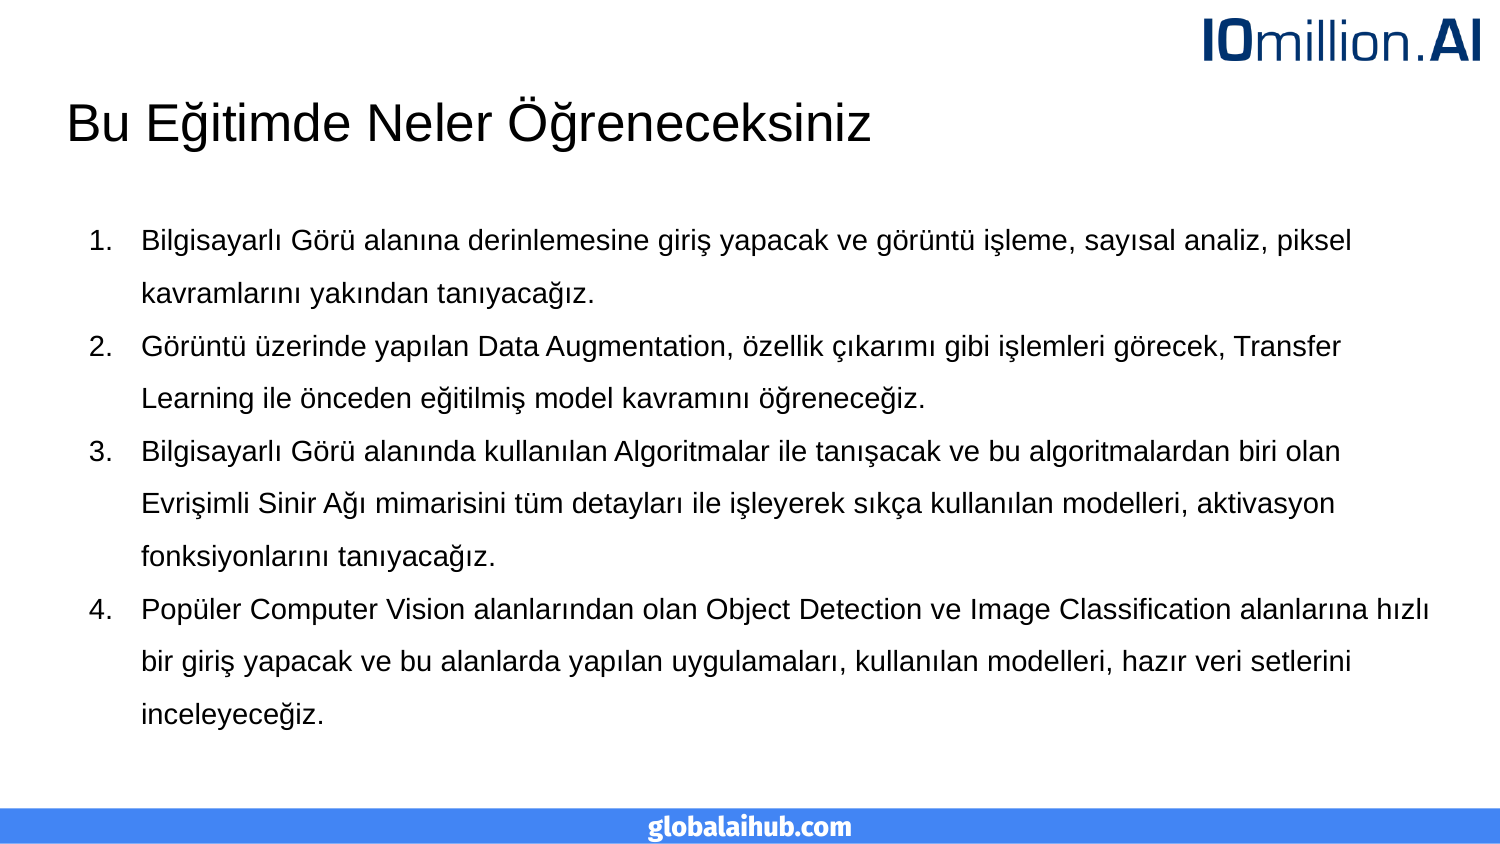

# Bu Eğitimde Neler Öğreneceksiniz
Bilgisayarlı Görü alanına derinlemesine giriş yapacak ve görüntü işleme, sayısal analiz, piksel kavramlarını yakından tanıyacağız.
Görüntü üzerinde yapılan Data Augmentation, özellik çıkarımı gibi işlemleri görecek, Transfer Learning ile önceden eğitilmiş model kavramını öğreneceğiz.
Bilgisayarlı Görü alanında kullanılan Algoritmalar ile tanışacak ve bu algoritmalardan biri olan Evrişimli Sinir Ağı mimarisini tüm detayları ile işleyerek sıkça kullanılan modelleri, aktivasyon fonksiyonlarını tanıyacağız.
Popüler Computer Vision alanlarından olan Object Detection ve Image Classification alanlarına hızlı bir giriş yapacak ve bu alanlarda yapılan uygulamaları, kullanılan modelleri, hazır veri setlerini inceleyeceğiz.